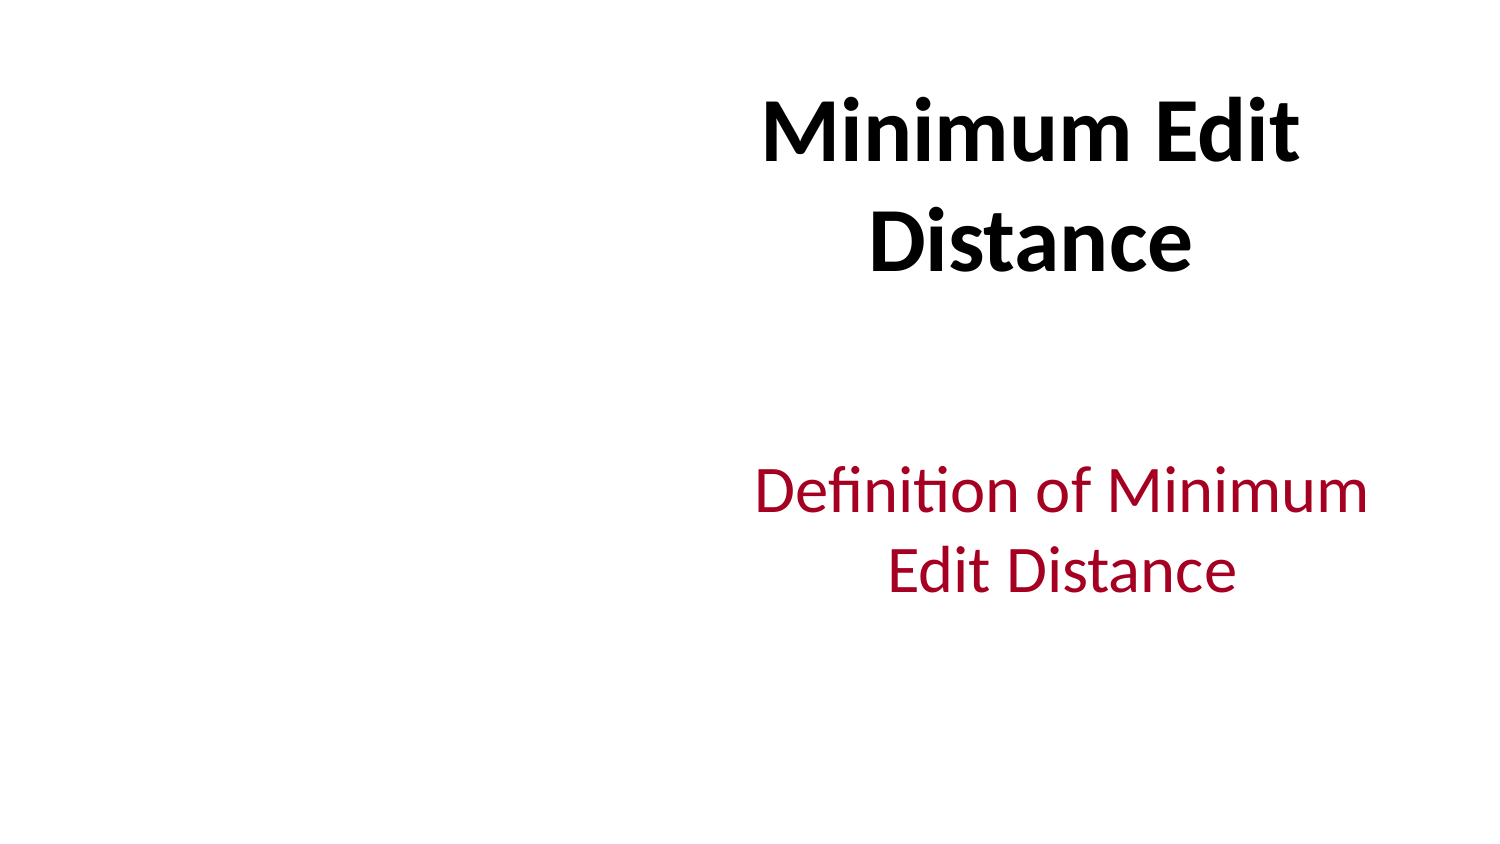

Minimum Edit Distance

Definition of Minimum Edit Distance